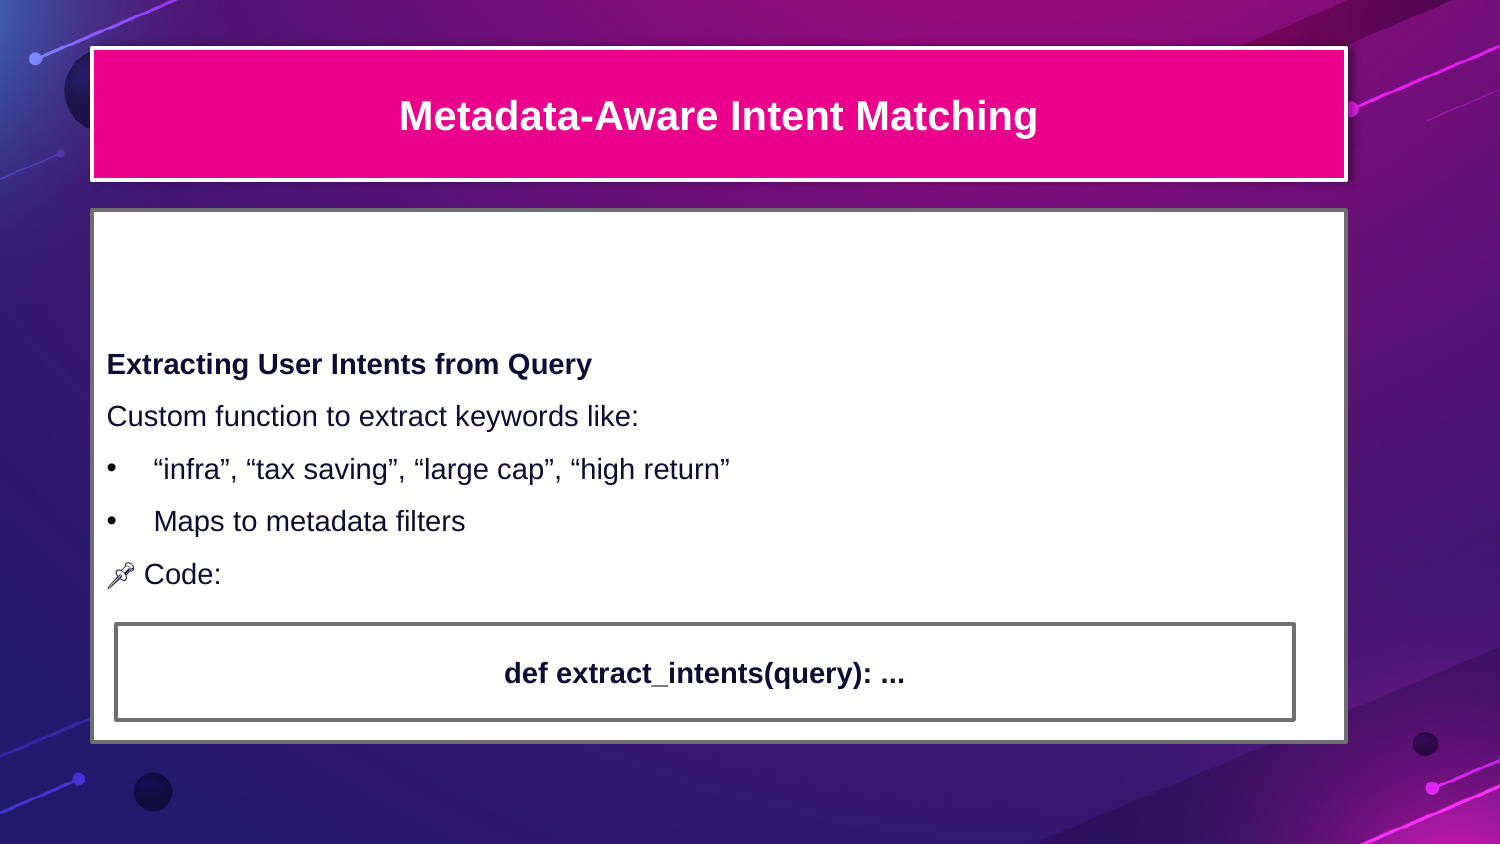

Metadata-Aware Intent Matching
Extracting User Intents from Query
Custom function to extract keywords like:
“infra”, “tax saving”, “large cap”, “high return”
Maps to metadata filters
📌 Code:

def extract_intents(query): ...